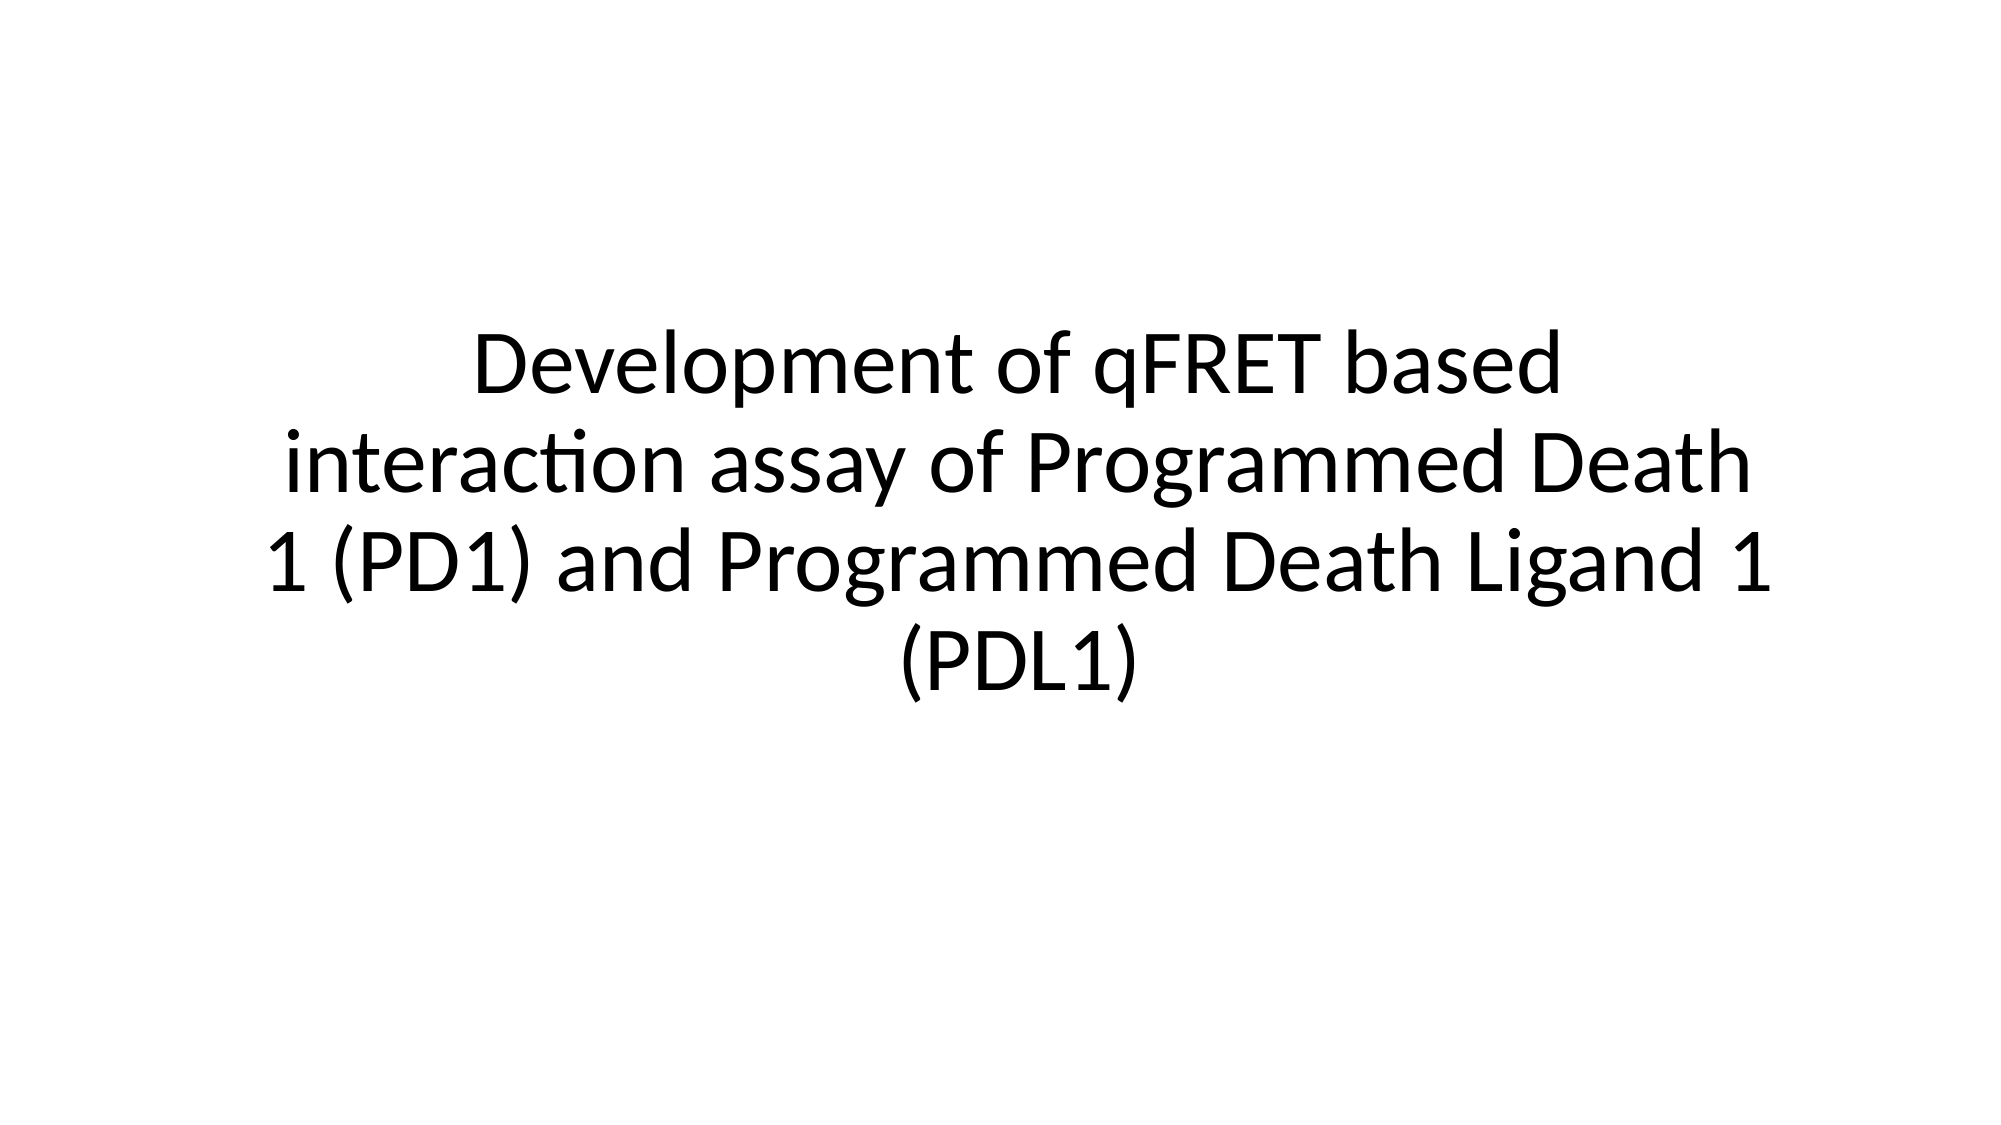

# Development of qFRET based interaction assay of Programmed Death 1 (PD1) and Programmed Death Ligand 1 (PDL1)